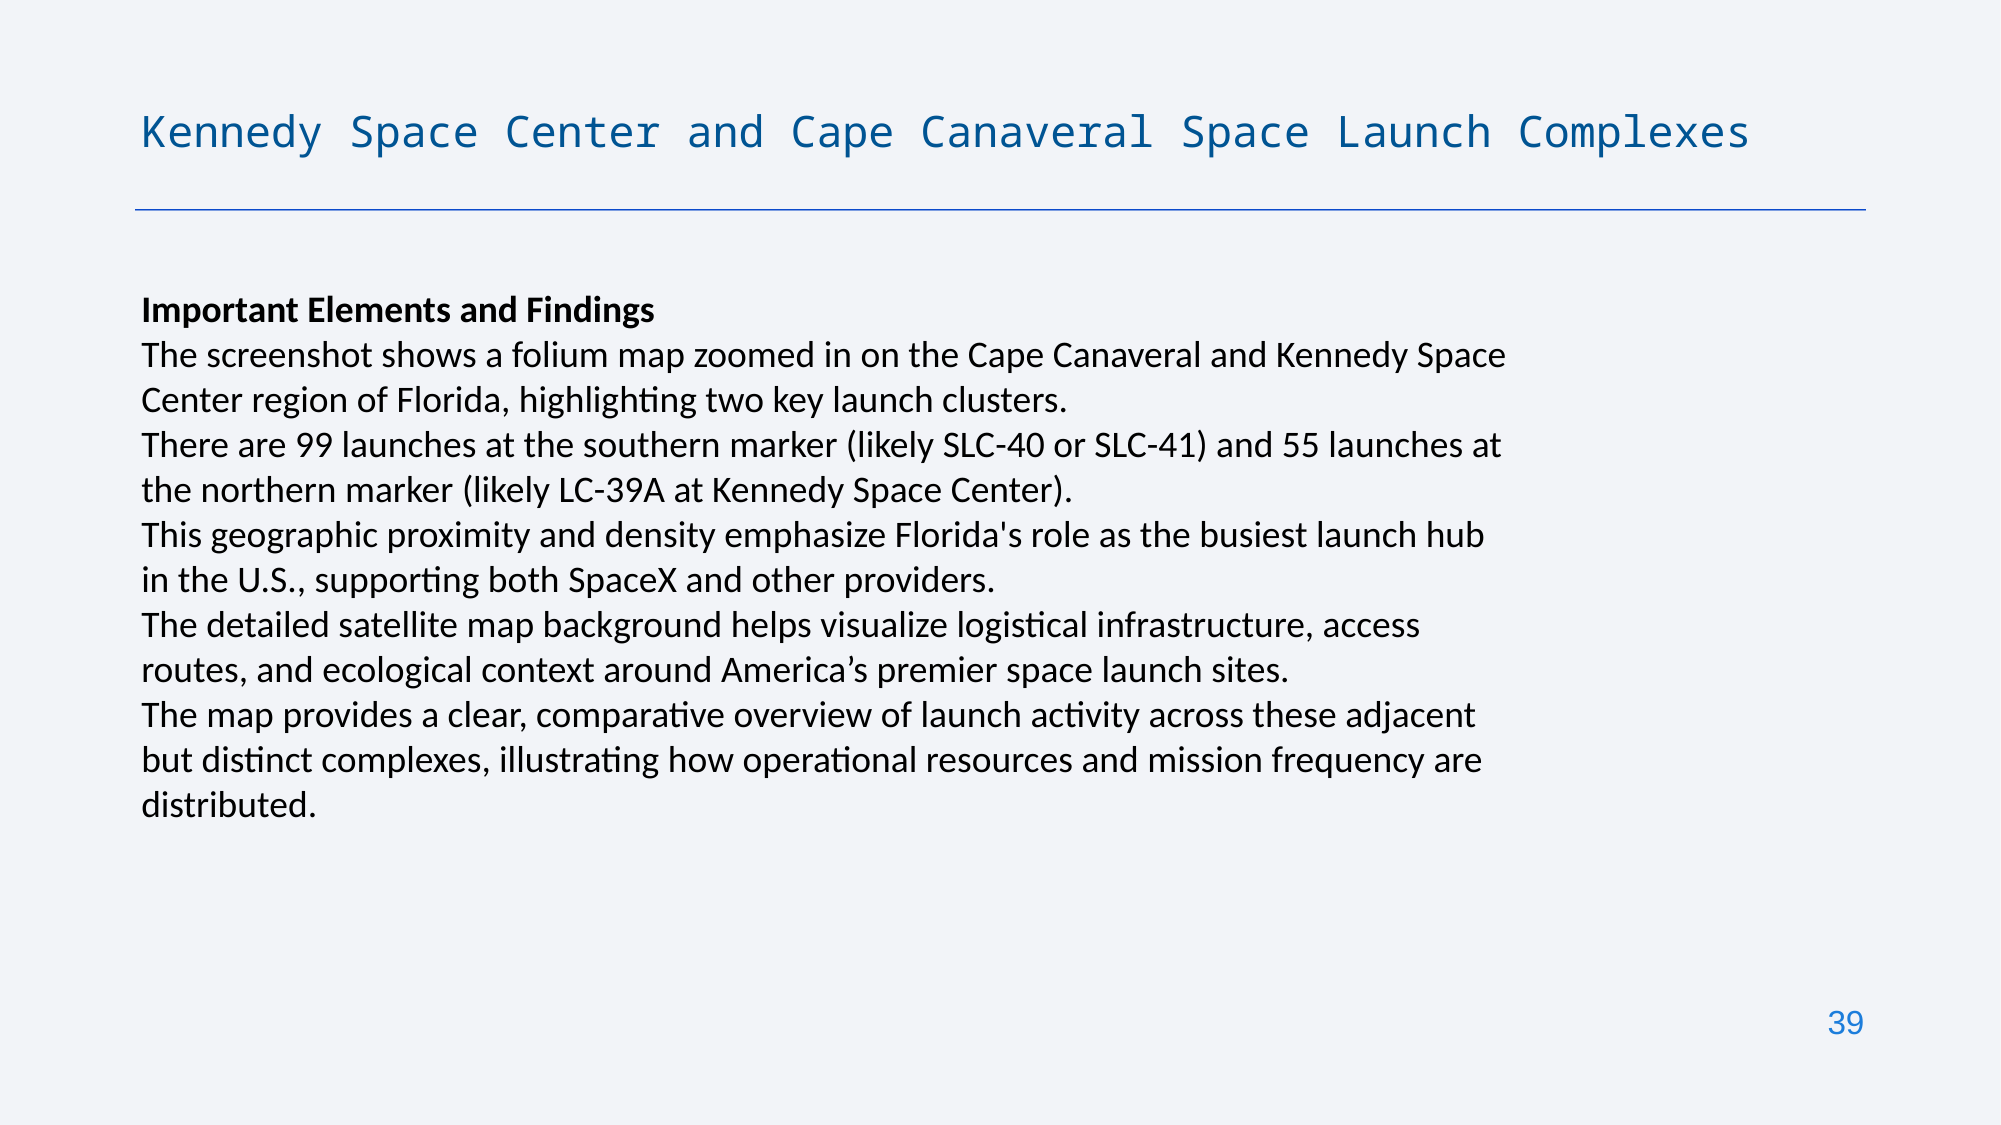

Kennedy Space Center and Cape Canaveral Space Launch Complexes
Important Elements and Findings
The screenshot shows a folium map zoomed in on the Cape Canaveral and Kennedy Space Center region of Florida, highlighting two key launch clusters.
There are 99 launches at the southern marker (likely SLC-40 or SLC-41) and 55 launches at the northern marker (likely LC-39A at Kennedy Space Center).
This geographic proximity and density emphasize Florida's role as the busiest launch hub in the U.S., supporting both SpaceX and other providers.
The detailed satellite map background helps visualize logistical infrastructure, access routes, and ecological context around America’s premier space launch sites.
The map provides a clear, comparative overview of launch activity across these adjacent but distinct complexes, illustrating how operational resources and mission frequency are distributed.
39